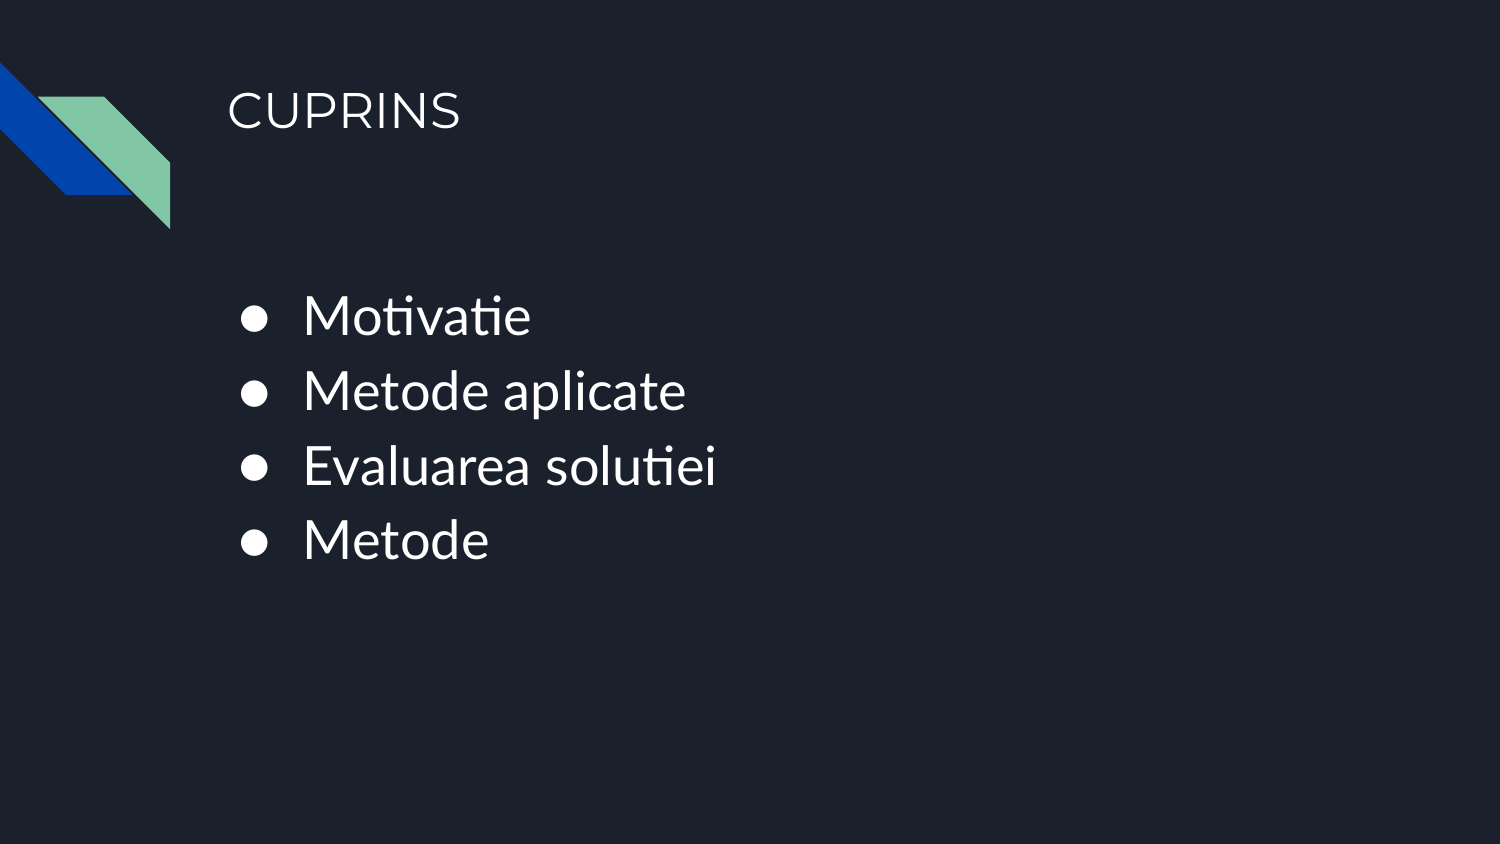

# CUPRINS
Motivatie
Metode aplicate
Evaluarea solutiei
Metode